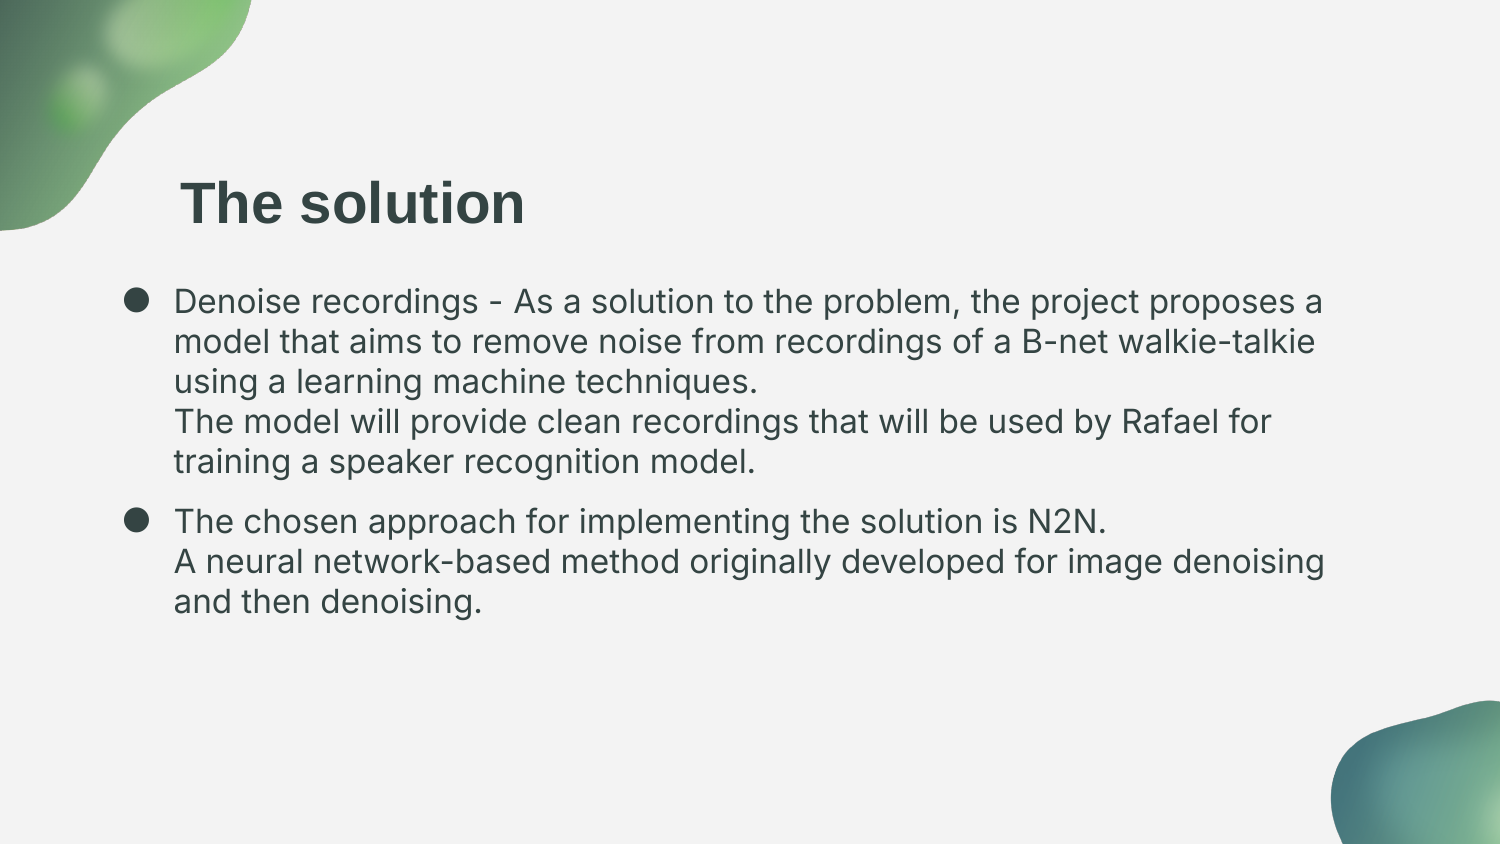

# The solution
Denoise recordings - As a solution to the problem, the project proposes a model that aims to remove noise from recordings of a B-net walkie-talkie using a learning machine techniques.
The model will provide clean recordings that will be used by Rafael for training a speaker recognition model.
The chosen approach for implementing the solution is N2N.
A neural network-based method originally developed for image denoising and then denoising.